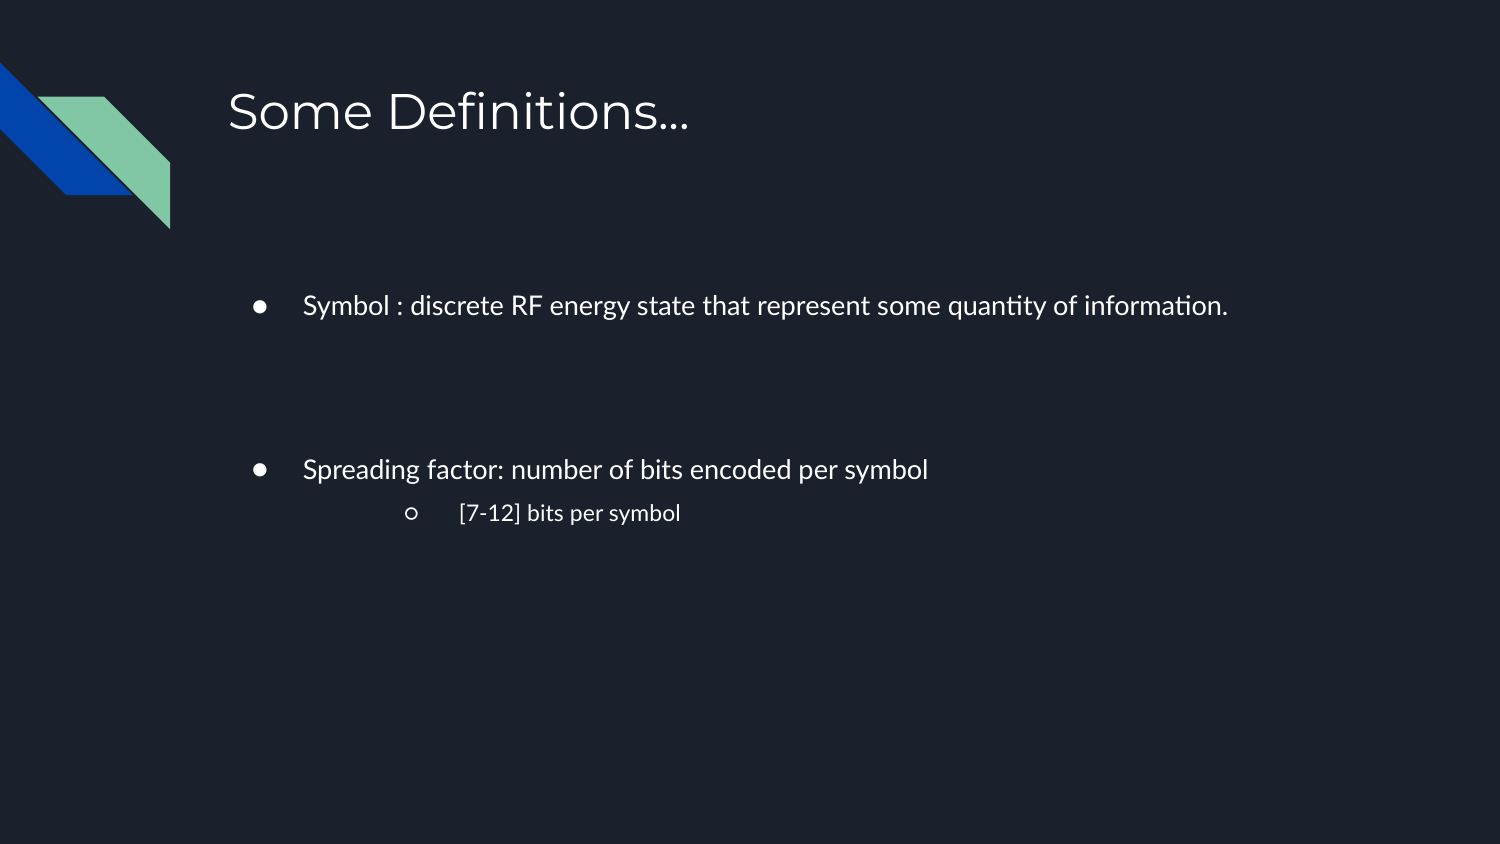

# Some Definitions...
Symbol : discrete RF energy state that represent some quantity of information.

Spreading factor: number of bits encoded per symbol
 [7-12] bits per symbol